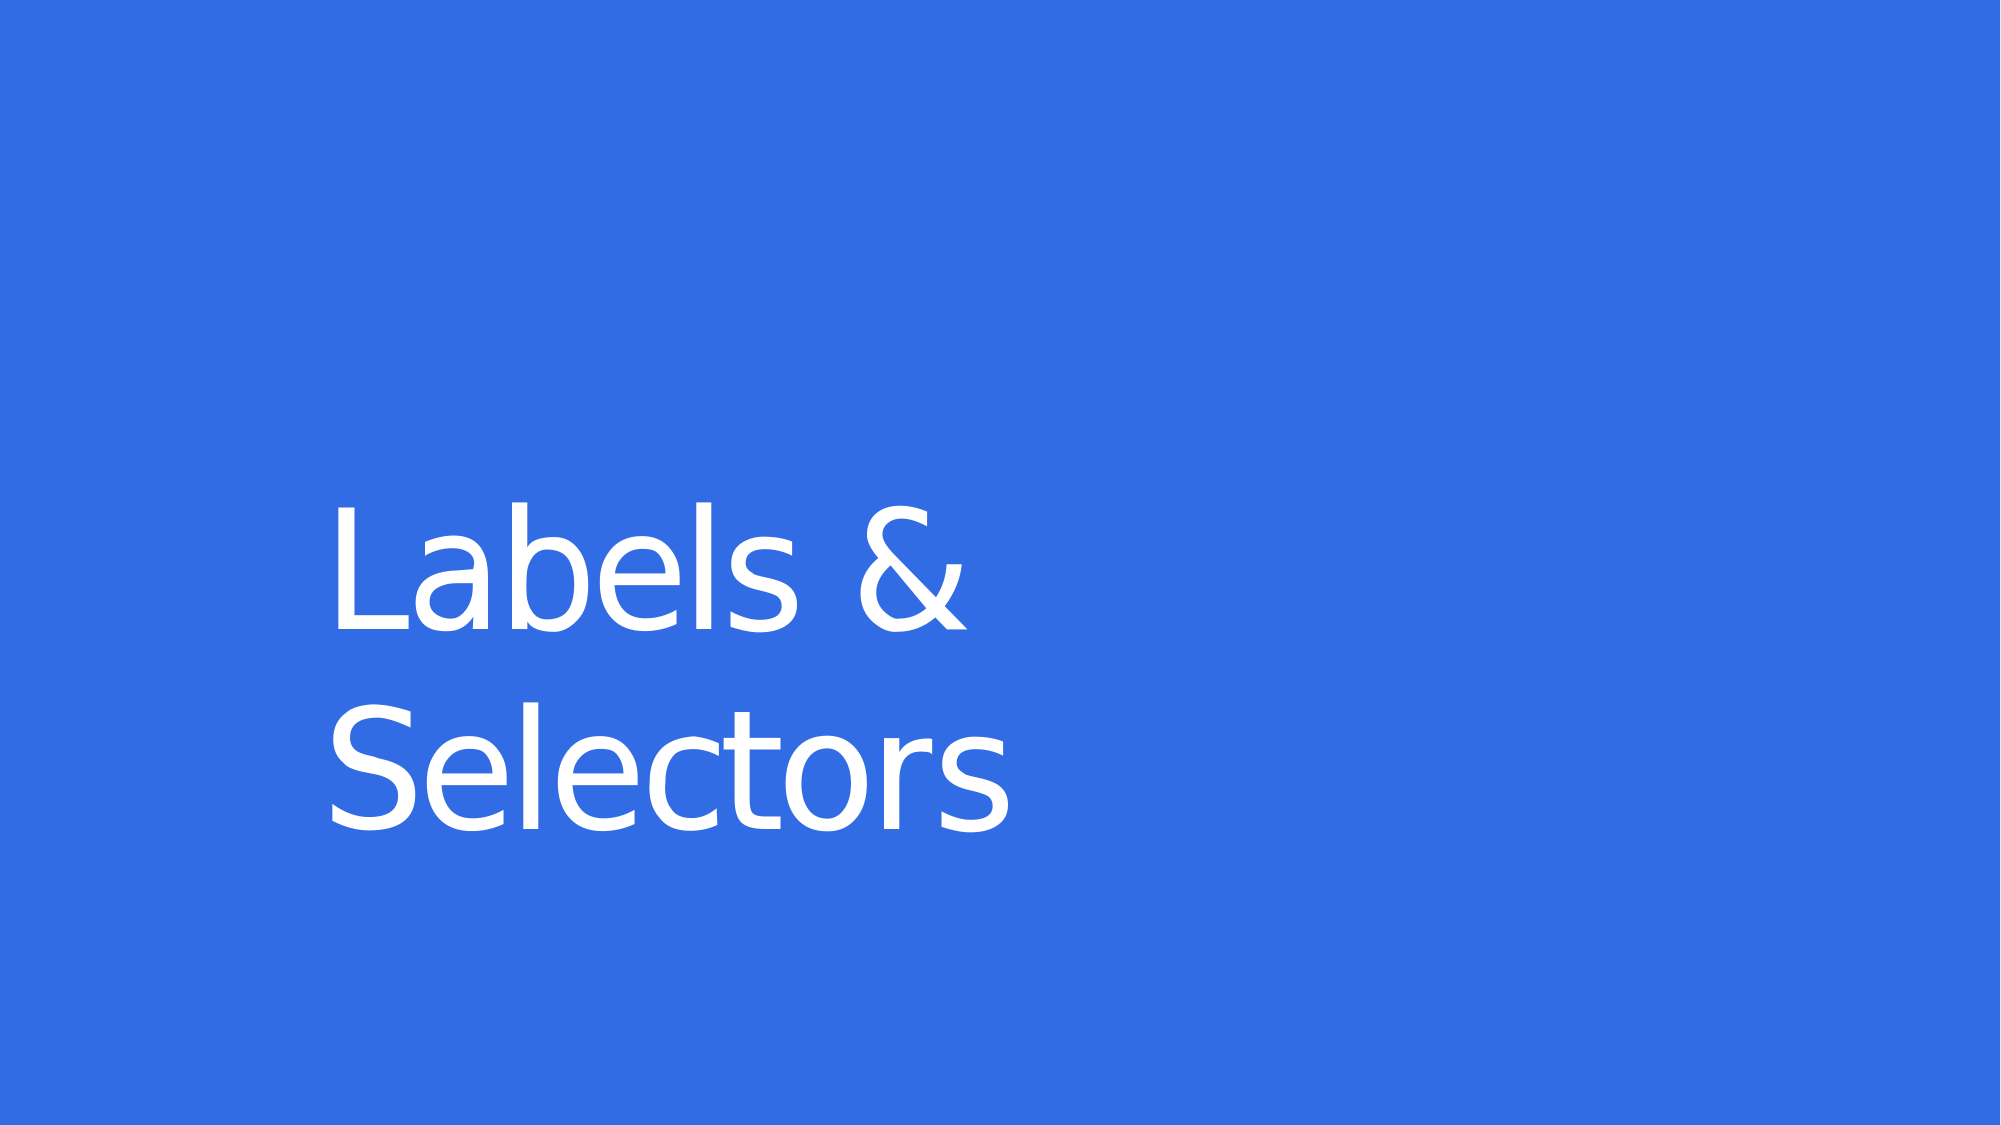

# Labels & Selectors
Copyright © Thinknyx Technologies LLP